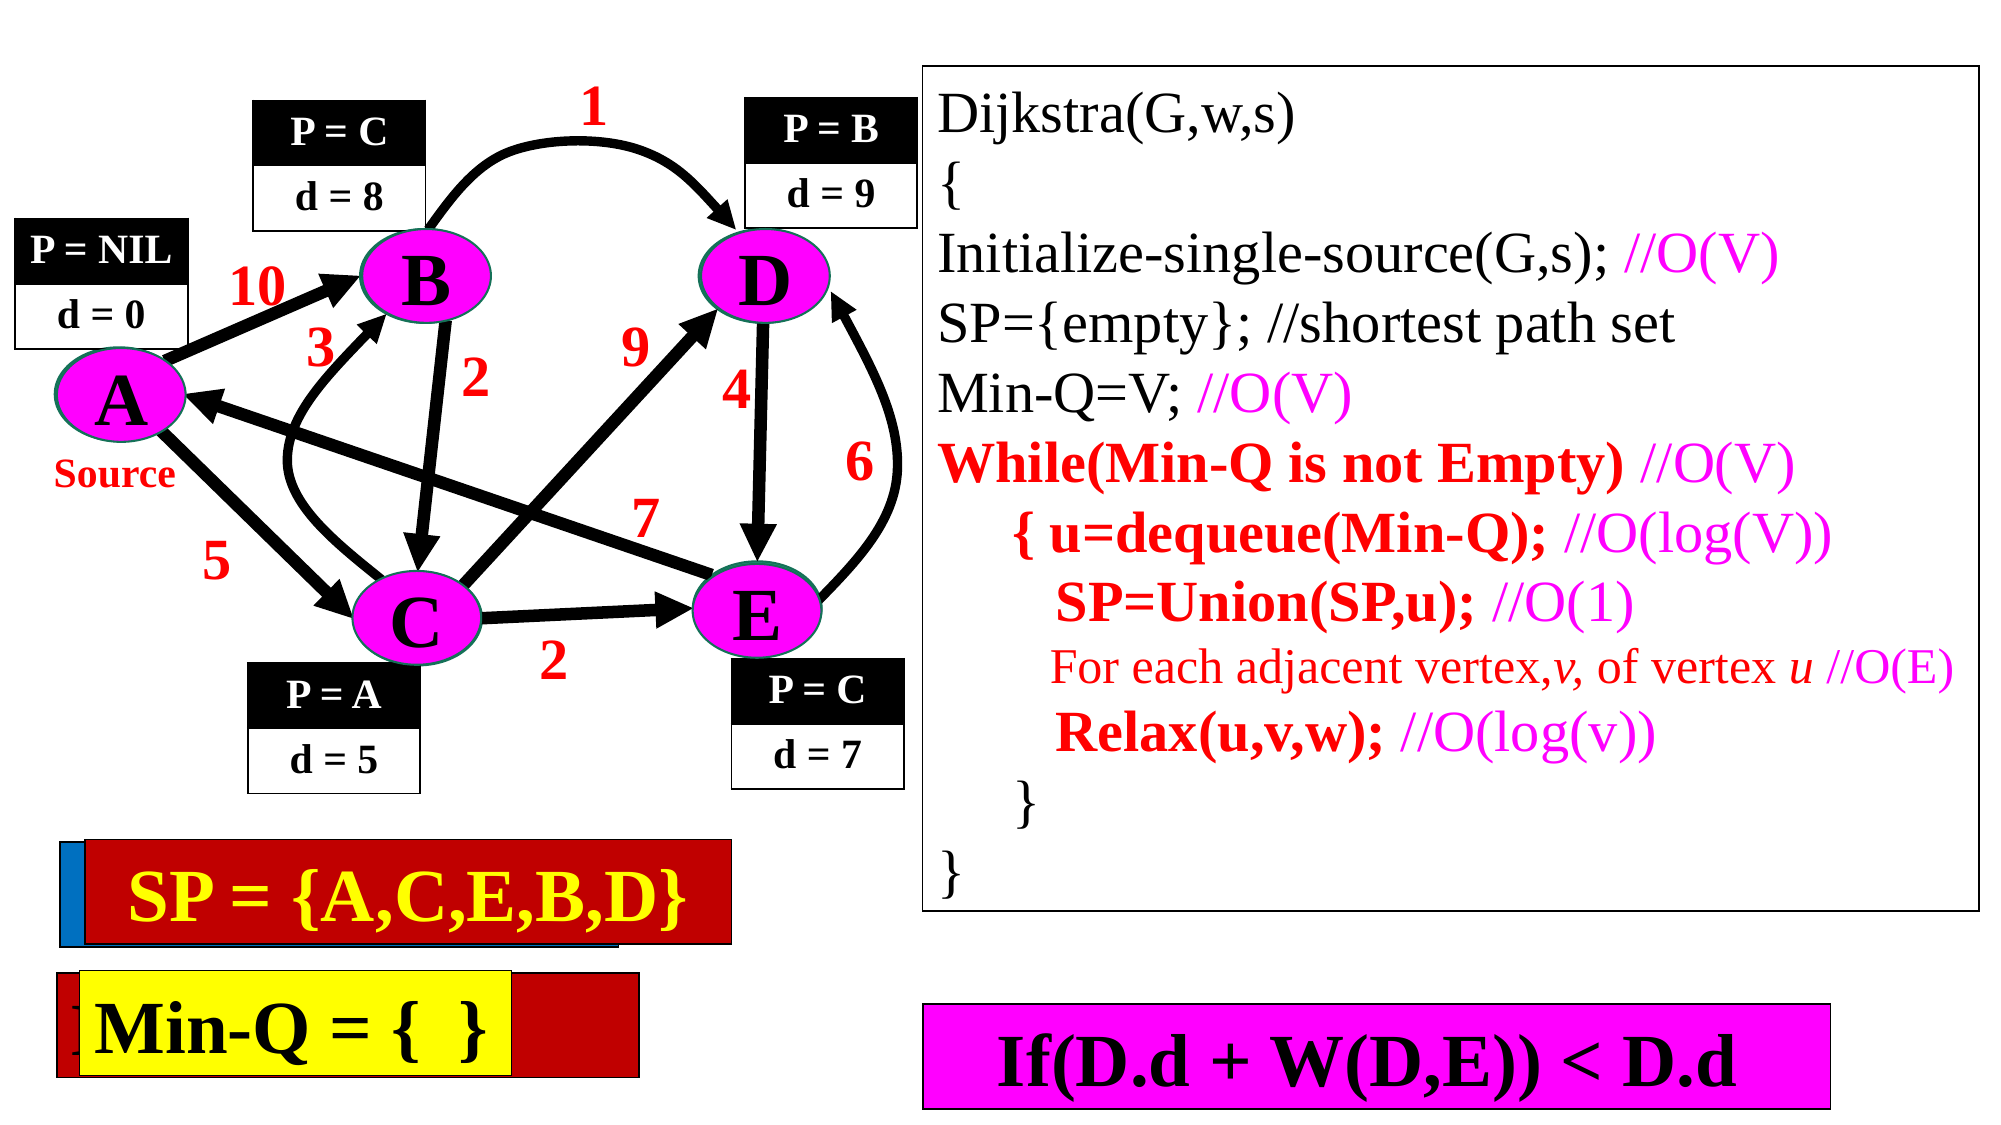

1
Dijkstra(G,w,s)
{
Initialize-single-source(G,s); //O(V)
SP={empty}; //shortest path set
Min-Q=V; //O(V)
While(Min-Q is not Empty) //O(V)
{ u=dequeue(Min-Q); //O(log(V))
   SP=Union(SP,u); //O(1)
   For each adjacent vertex,v, of vertex u //O(E)
   Relax(u,v,w); //O(log(v))
}
}
| P = B |
| --- |
| d = 9 |
| P = C |
| --- |
| d = 8 |

| P = NIL |
| --- |
| d = 0 |
B
B
D
D
10

9
3

2
4
A
A
6
Source
7

5
E
E
C
C
2
| P = C |
| --- |
| d = 7 |
| P = A |
| --- |
| d = 5 |
SP = {A,C,E,B,D}
SP = {A,C,E,B}
Min-Q = {  }
Min-Q = {D}
If(D.d + W(D,E)) < D.d